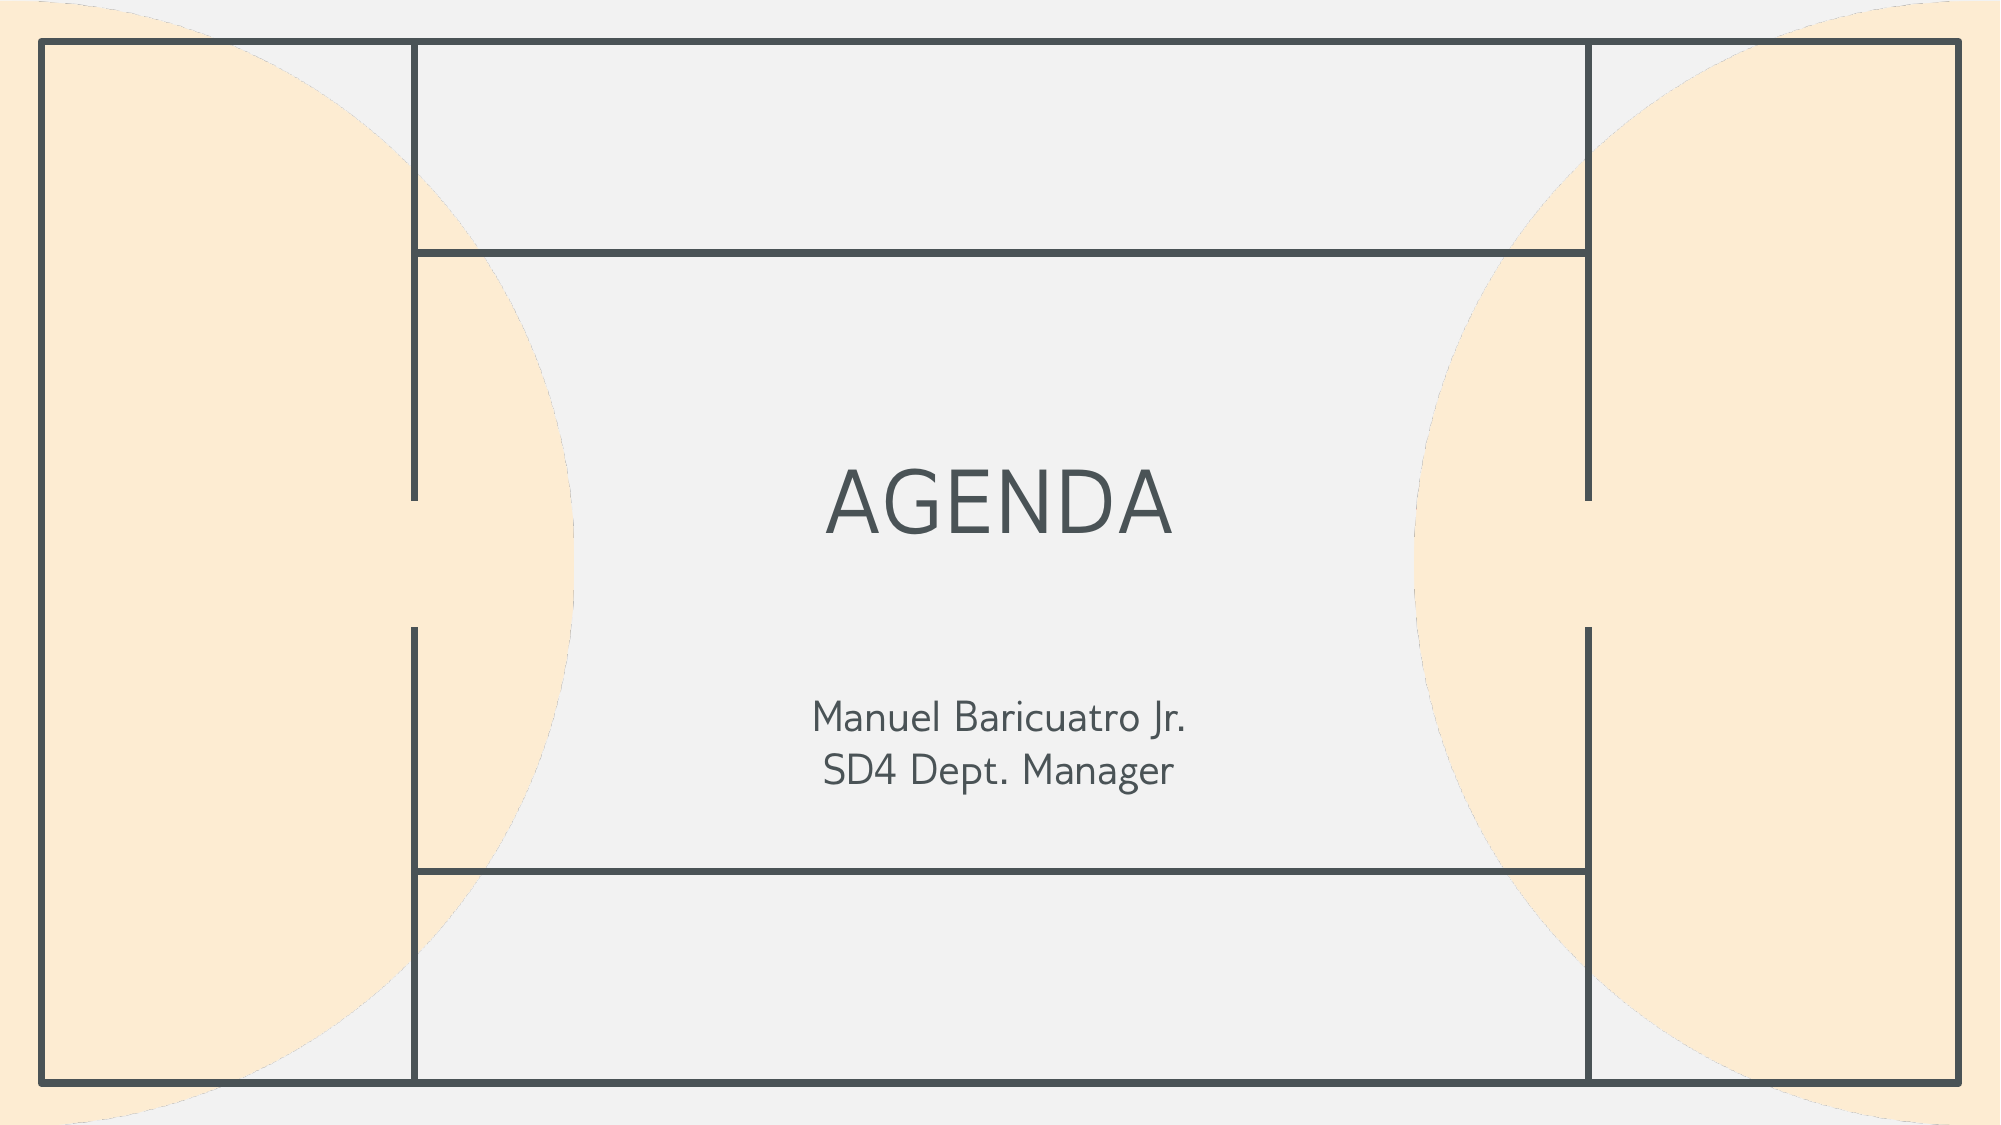

# agenda
Manuel Baricuatro Jr.
SD4 Dept. Manager